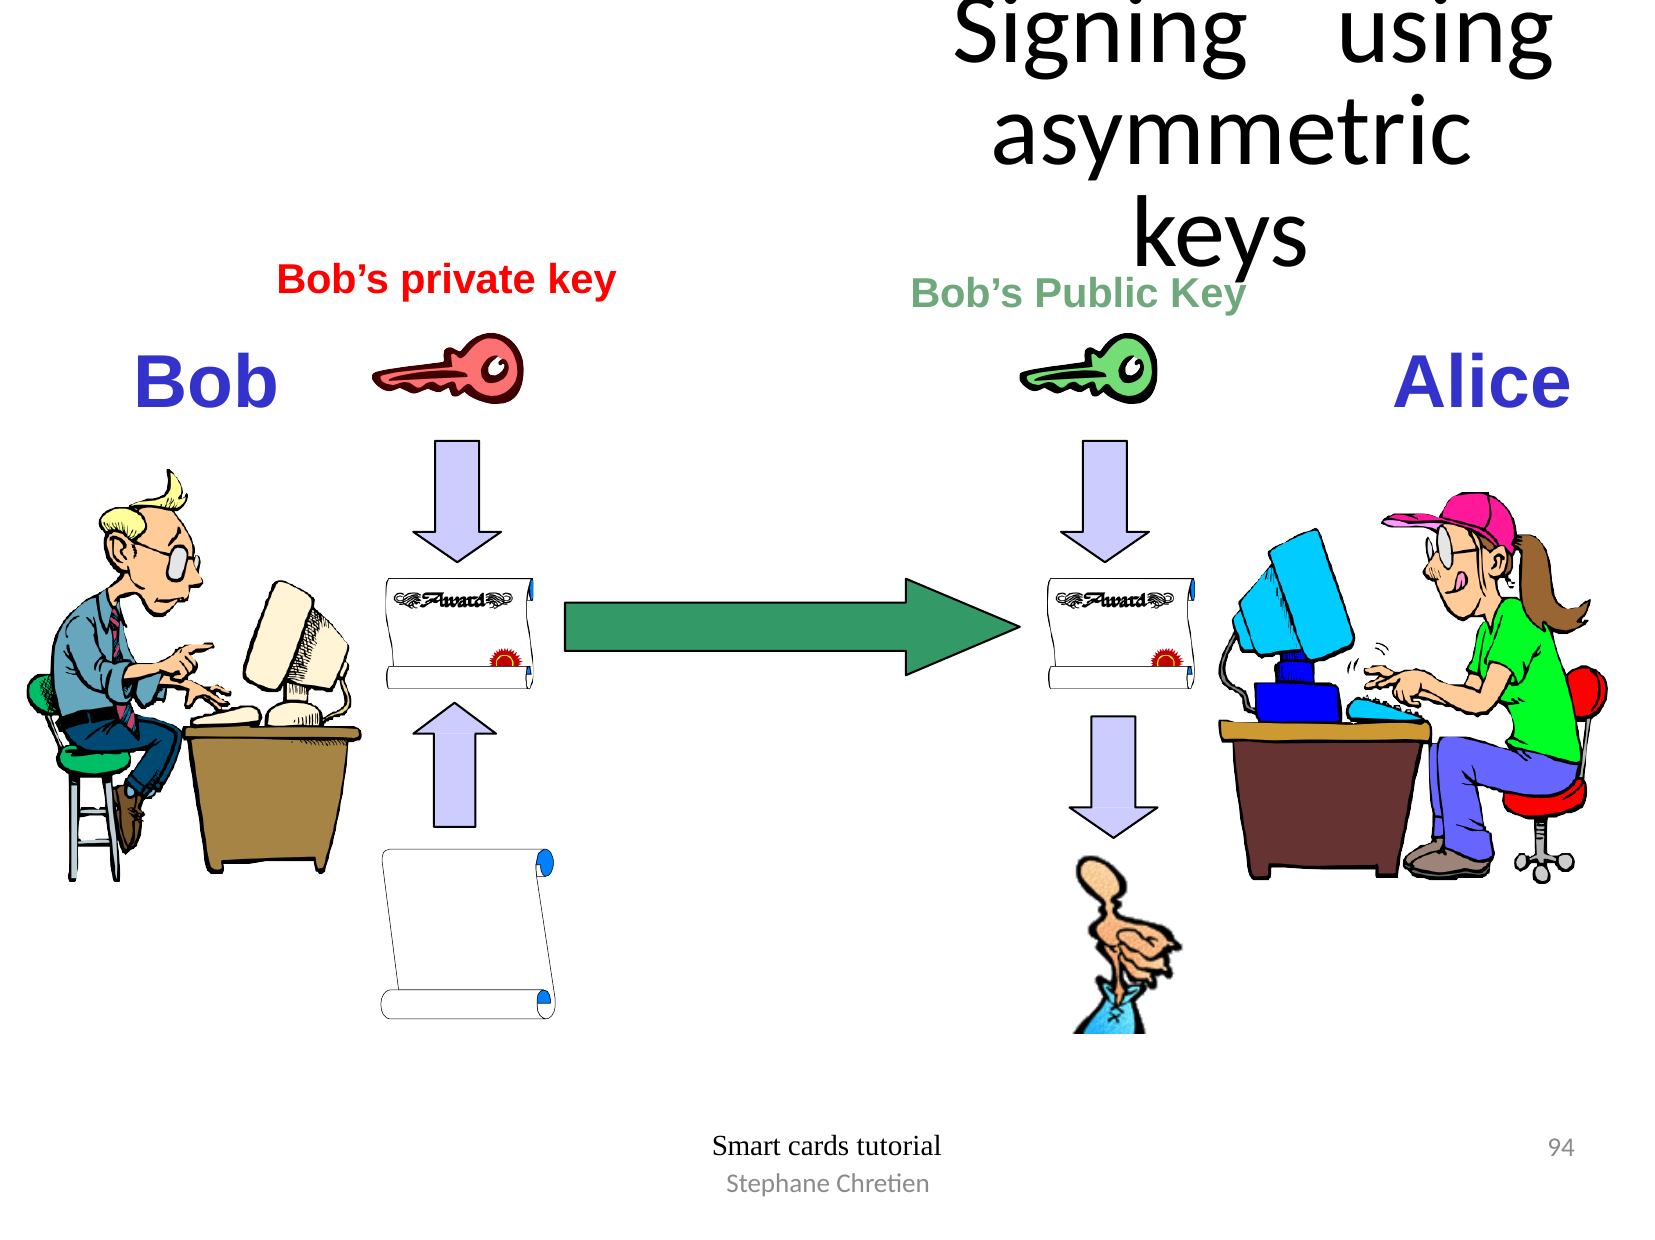

# Signing	using  asymmetric keys
Bob’s private key
Bob
Bob’s Public Key
Alice

94
Smart cards tutorial
Stephane Chretien